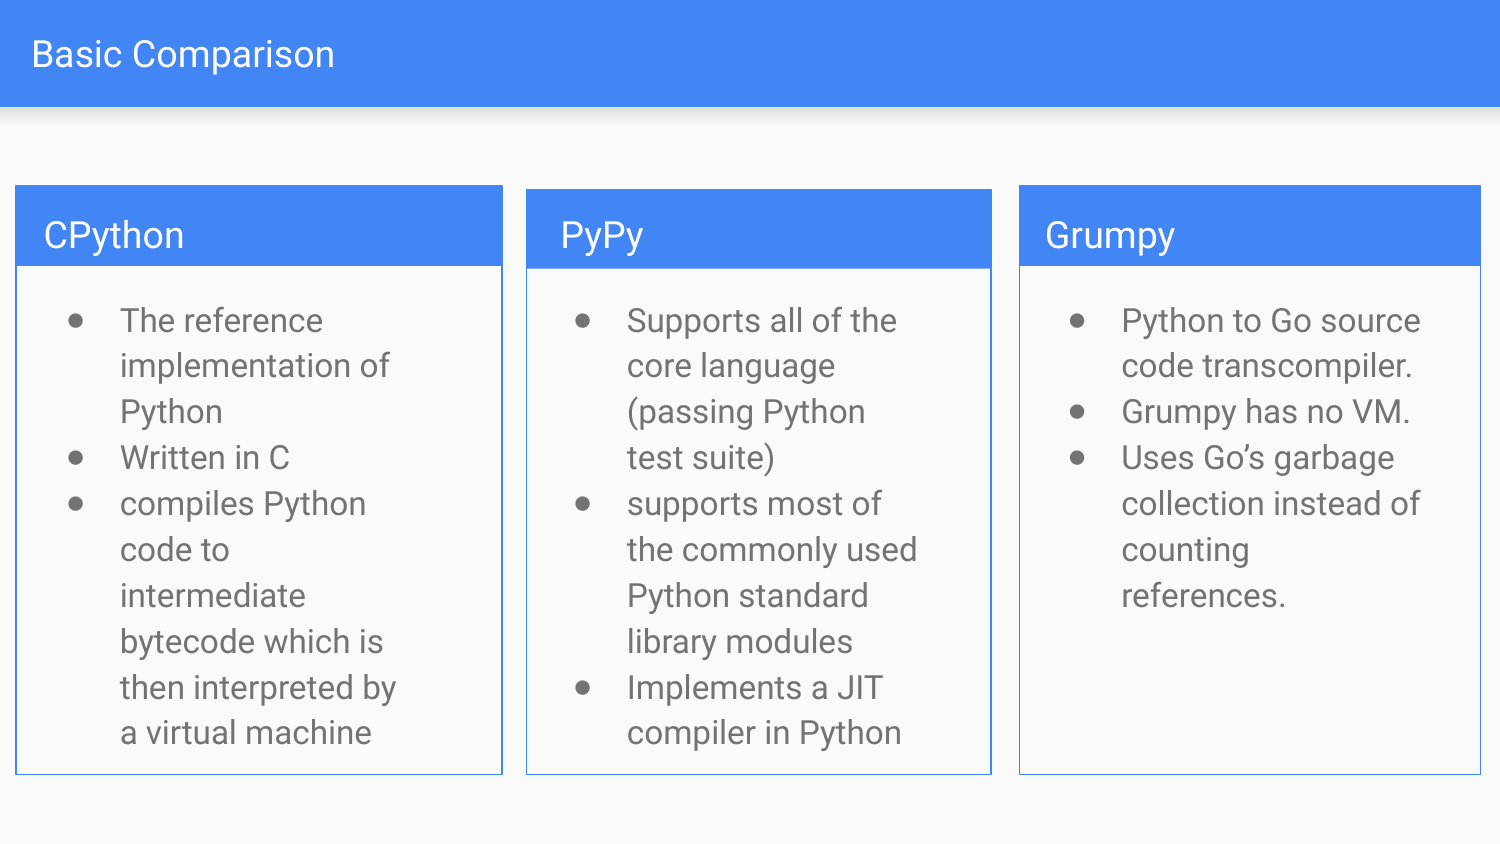

# Basic Comparison

CPython
PyPy
Grumpy

The reference implementation of Python
Written in C
compiles Python code to intermediate bytecode which is then interpreted by a virtual machine
Supports all of the core language (passing Python test suite)
supports most of the commonly used Python standard library modules
Implements a JIT compiler in Python

Python to Go source code transcompiler.
Grumpy has no VM.
Uses Go’s garbage collection instead of counting references.